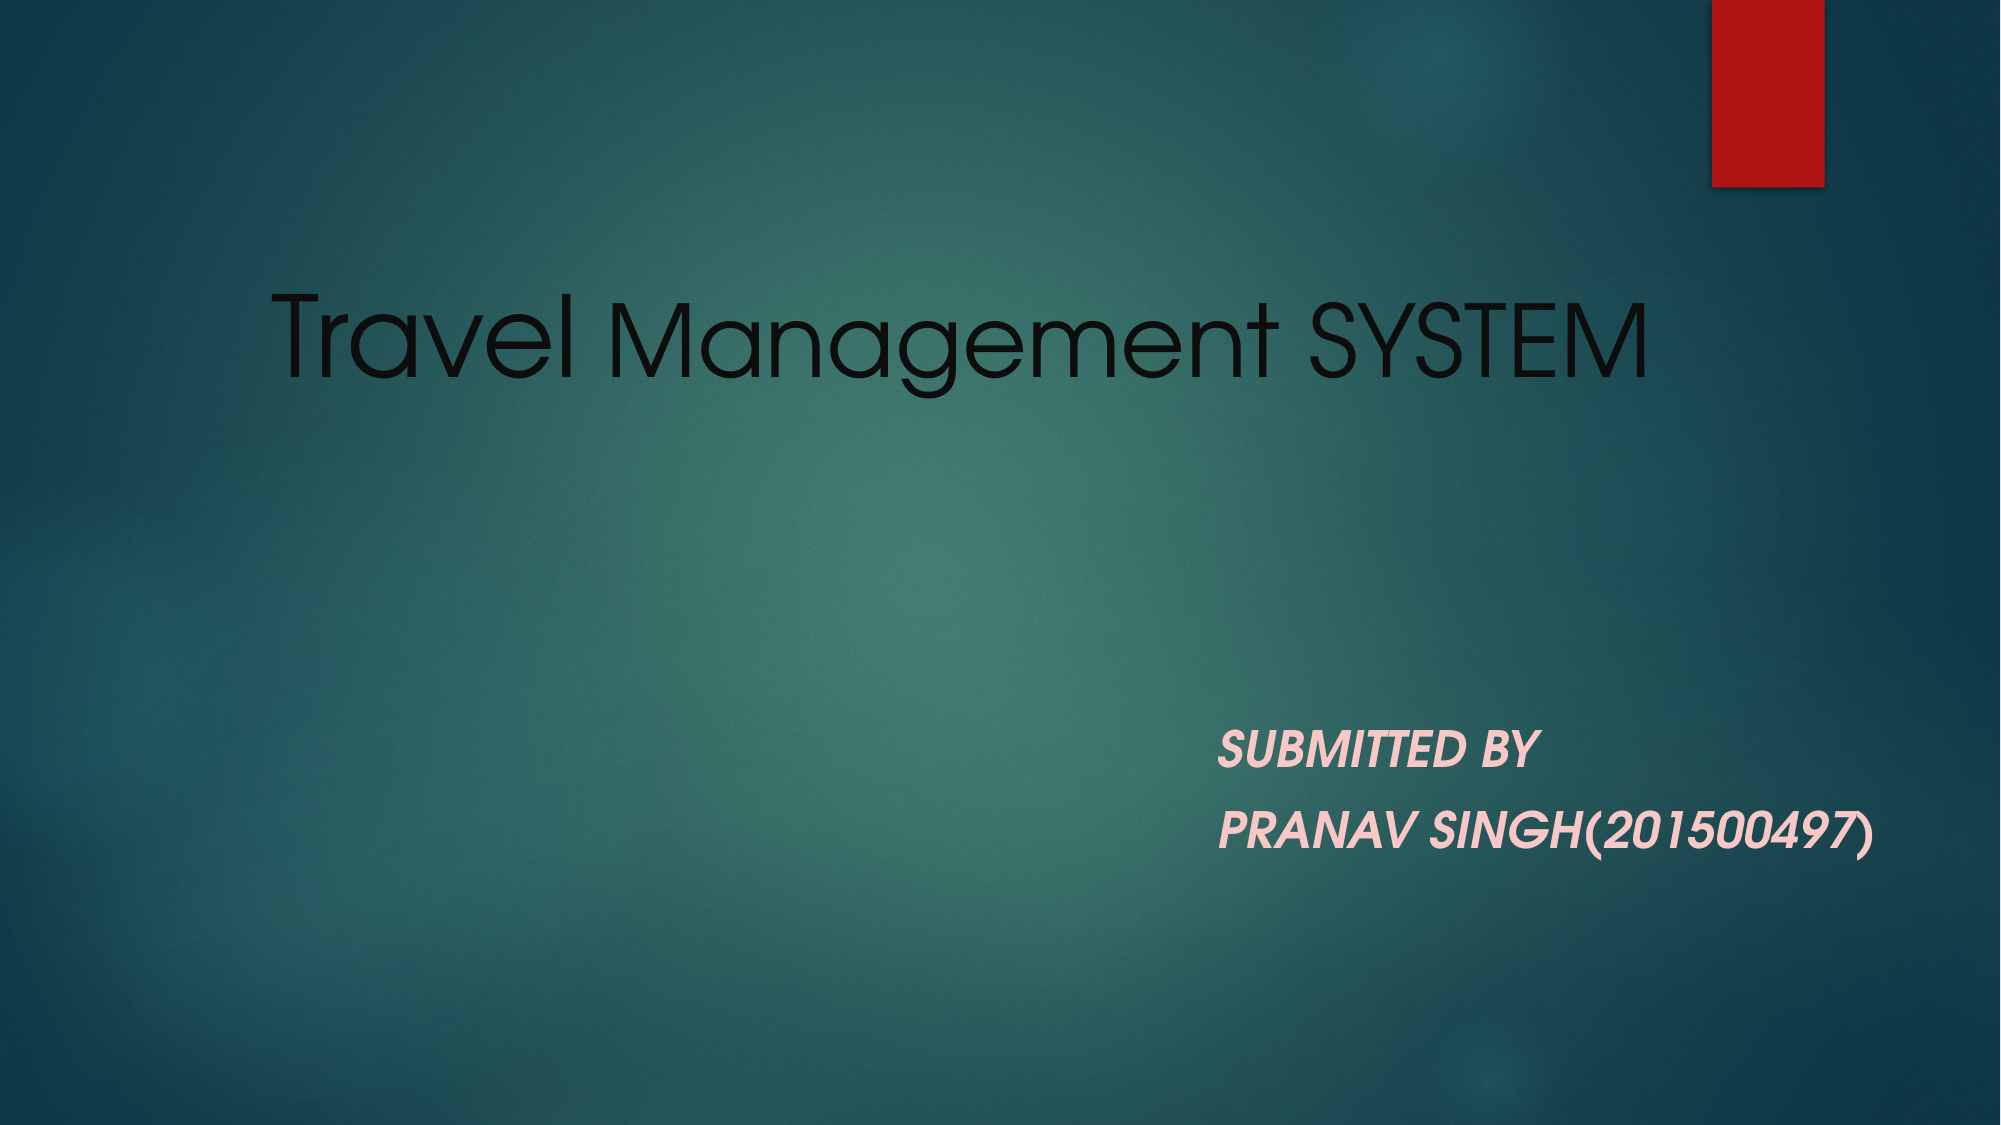

# Travel Management SYSTEM
Submitted by
Pranav Singh(201500497)